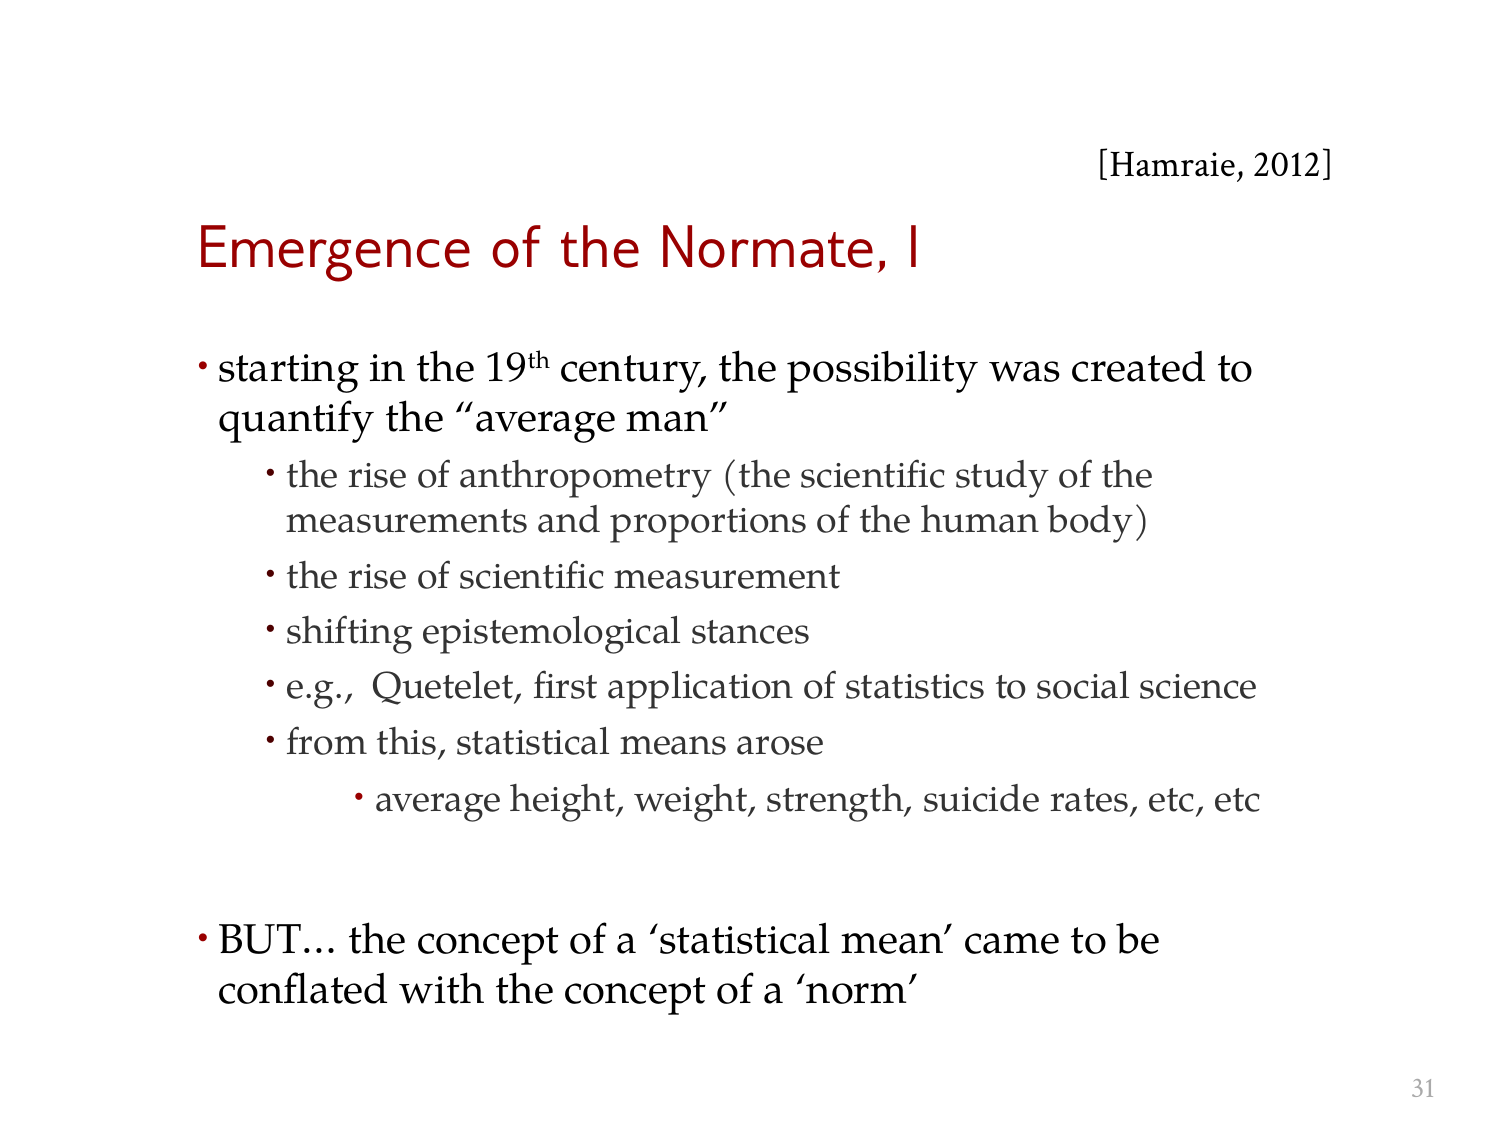

[Hamraie, 2012]
# Emergence of the Normate, I
starting in the 19th century, the possibility was created to quantify the “average man”
the rise of anthropometry (the scientific study of the measurements and proportions of the human body)
the rise of scientific measurement
shifting epistemological stances
e.g.,  Quetelet, first application of statistics to social science
from this, statistical means arose
average height, weight, strength, suicide rates, etc, etc

BUT… the concept of a ‘statistical mean’ came to be conflated with the concept of a ‘norm’
31